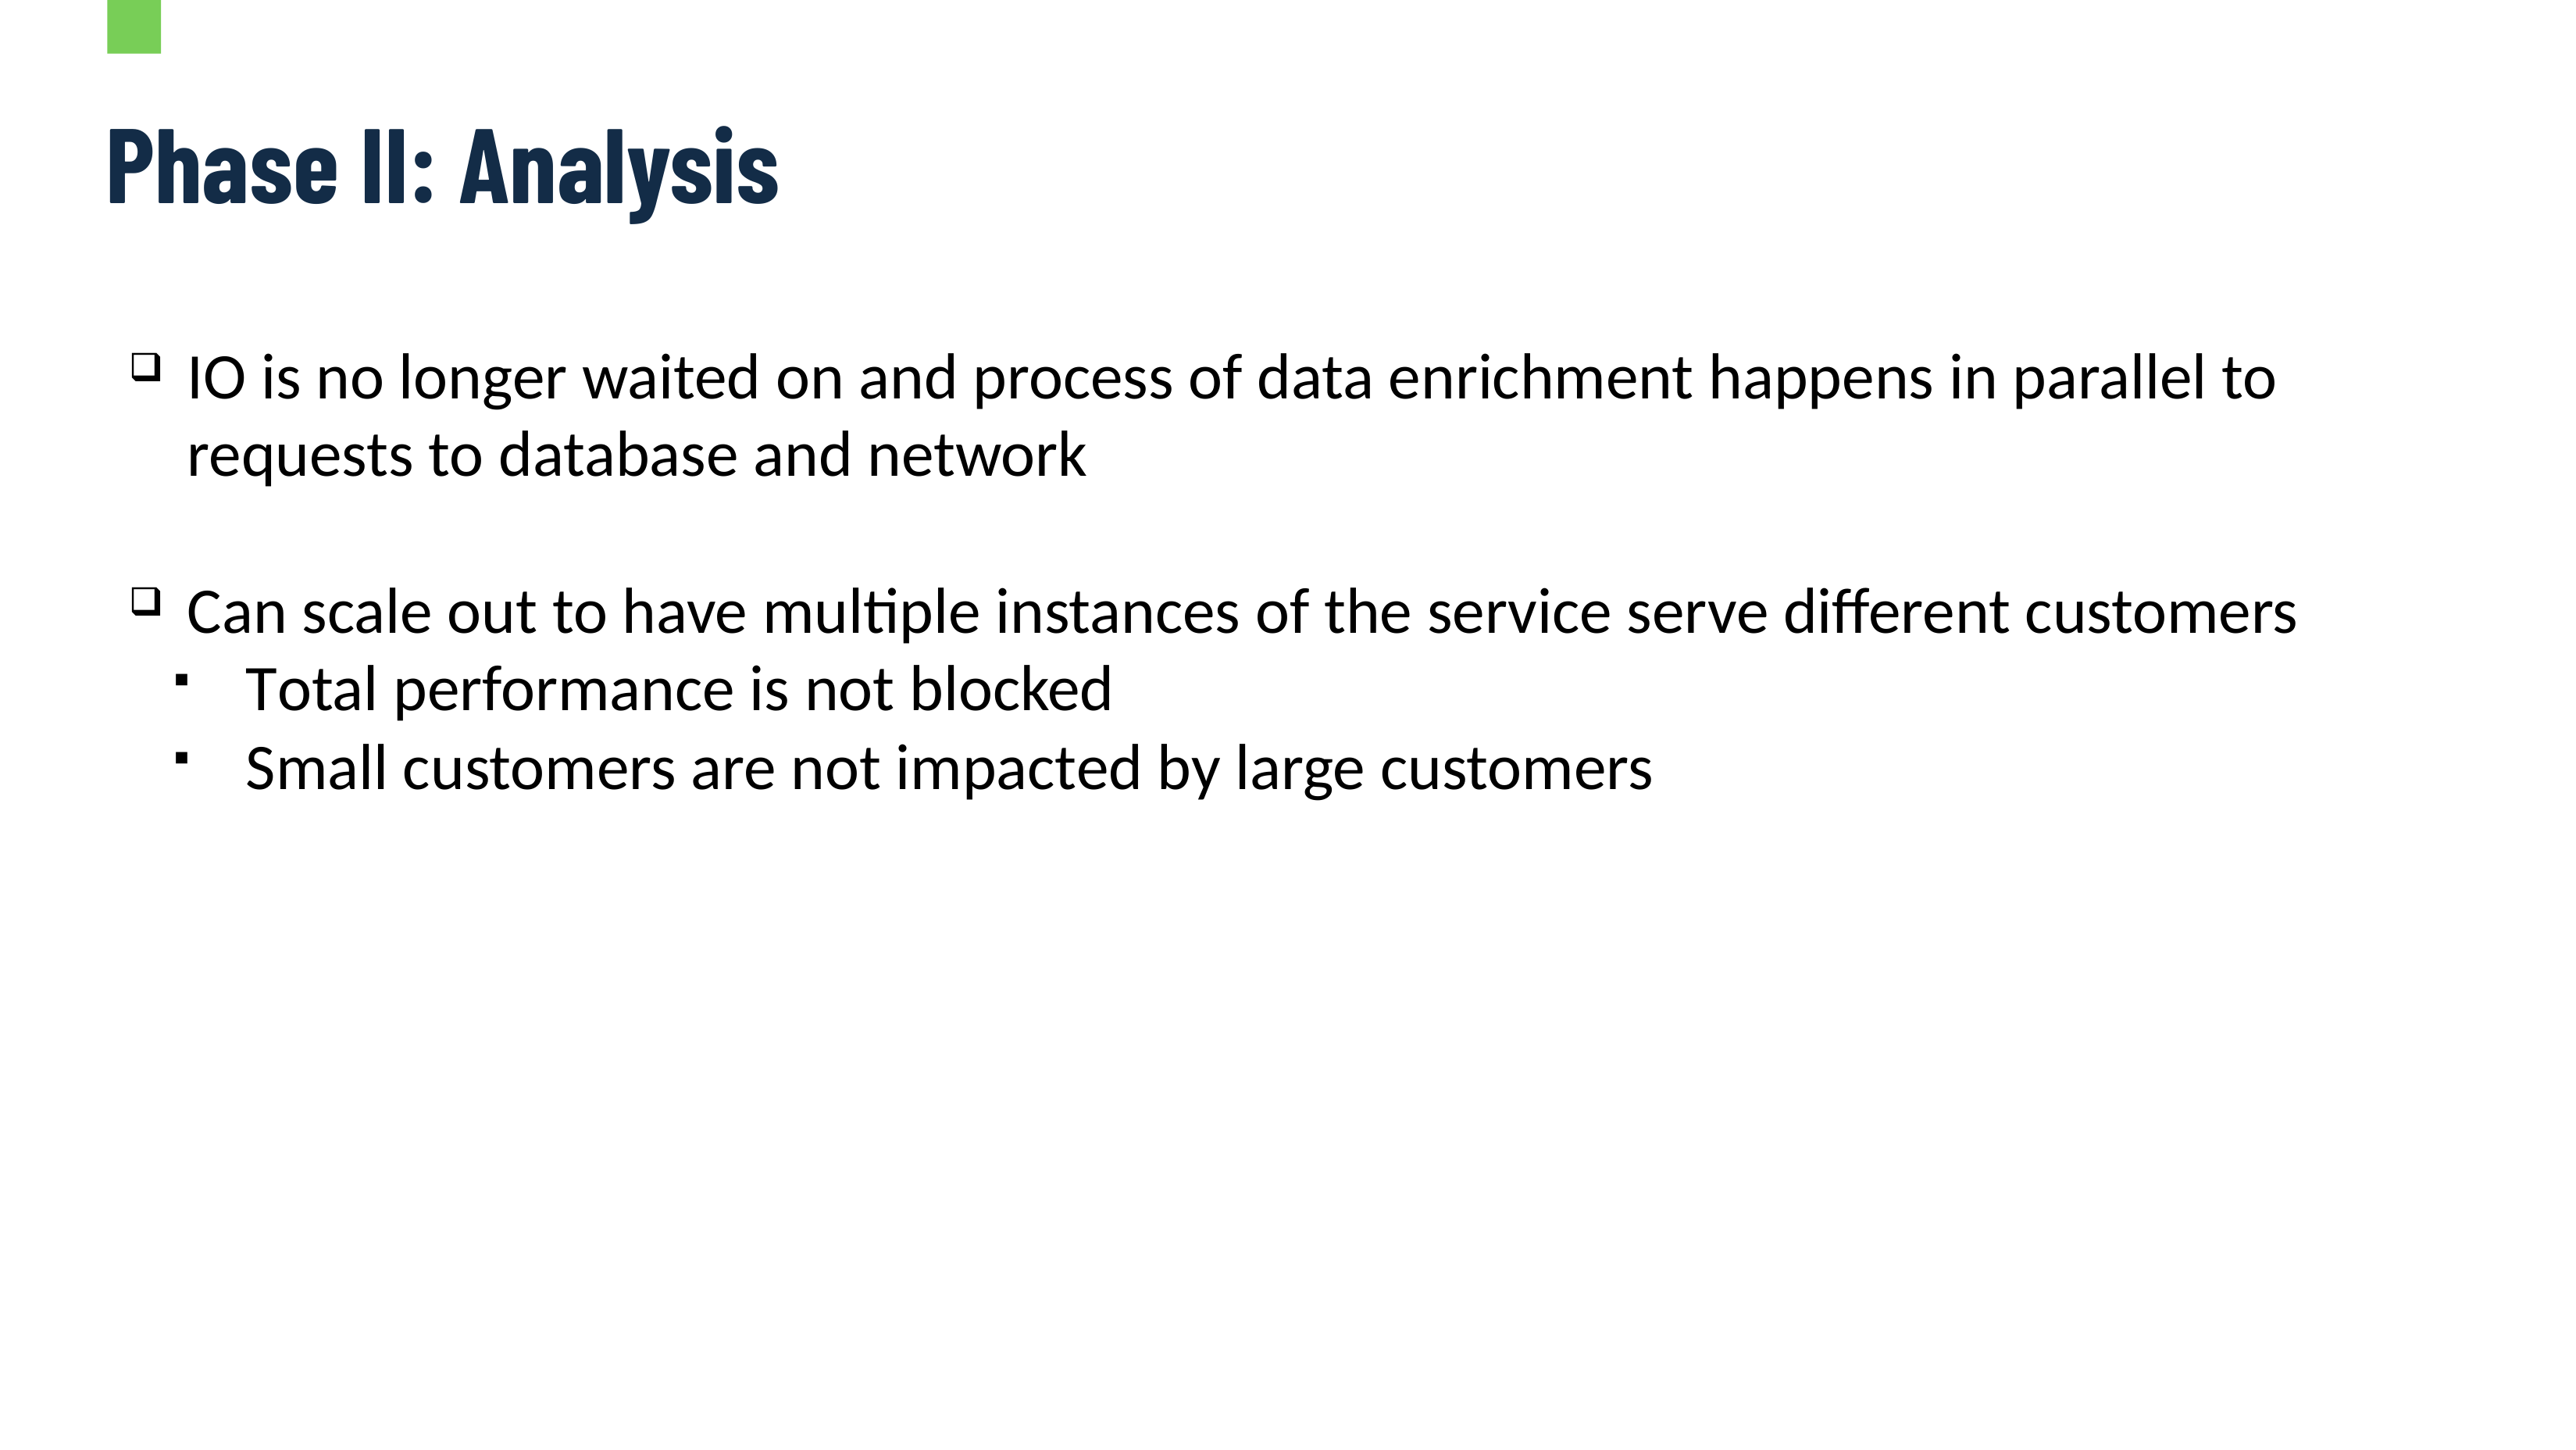

# Phase II: Analysis
IO is no longer waited on and process of data enrichment happens in parallel to requests to database and network

Can scale out to have multiple instances of the service serve different customers
Total performance is not blocked
Small customers are not impacted by large customers